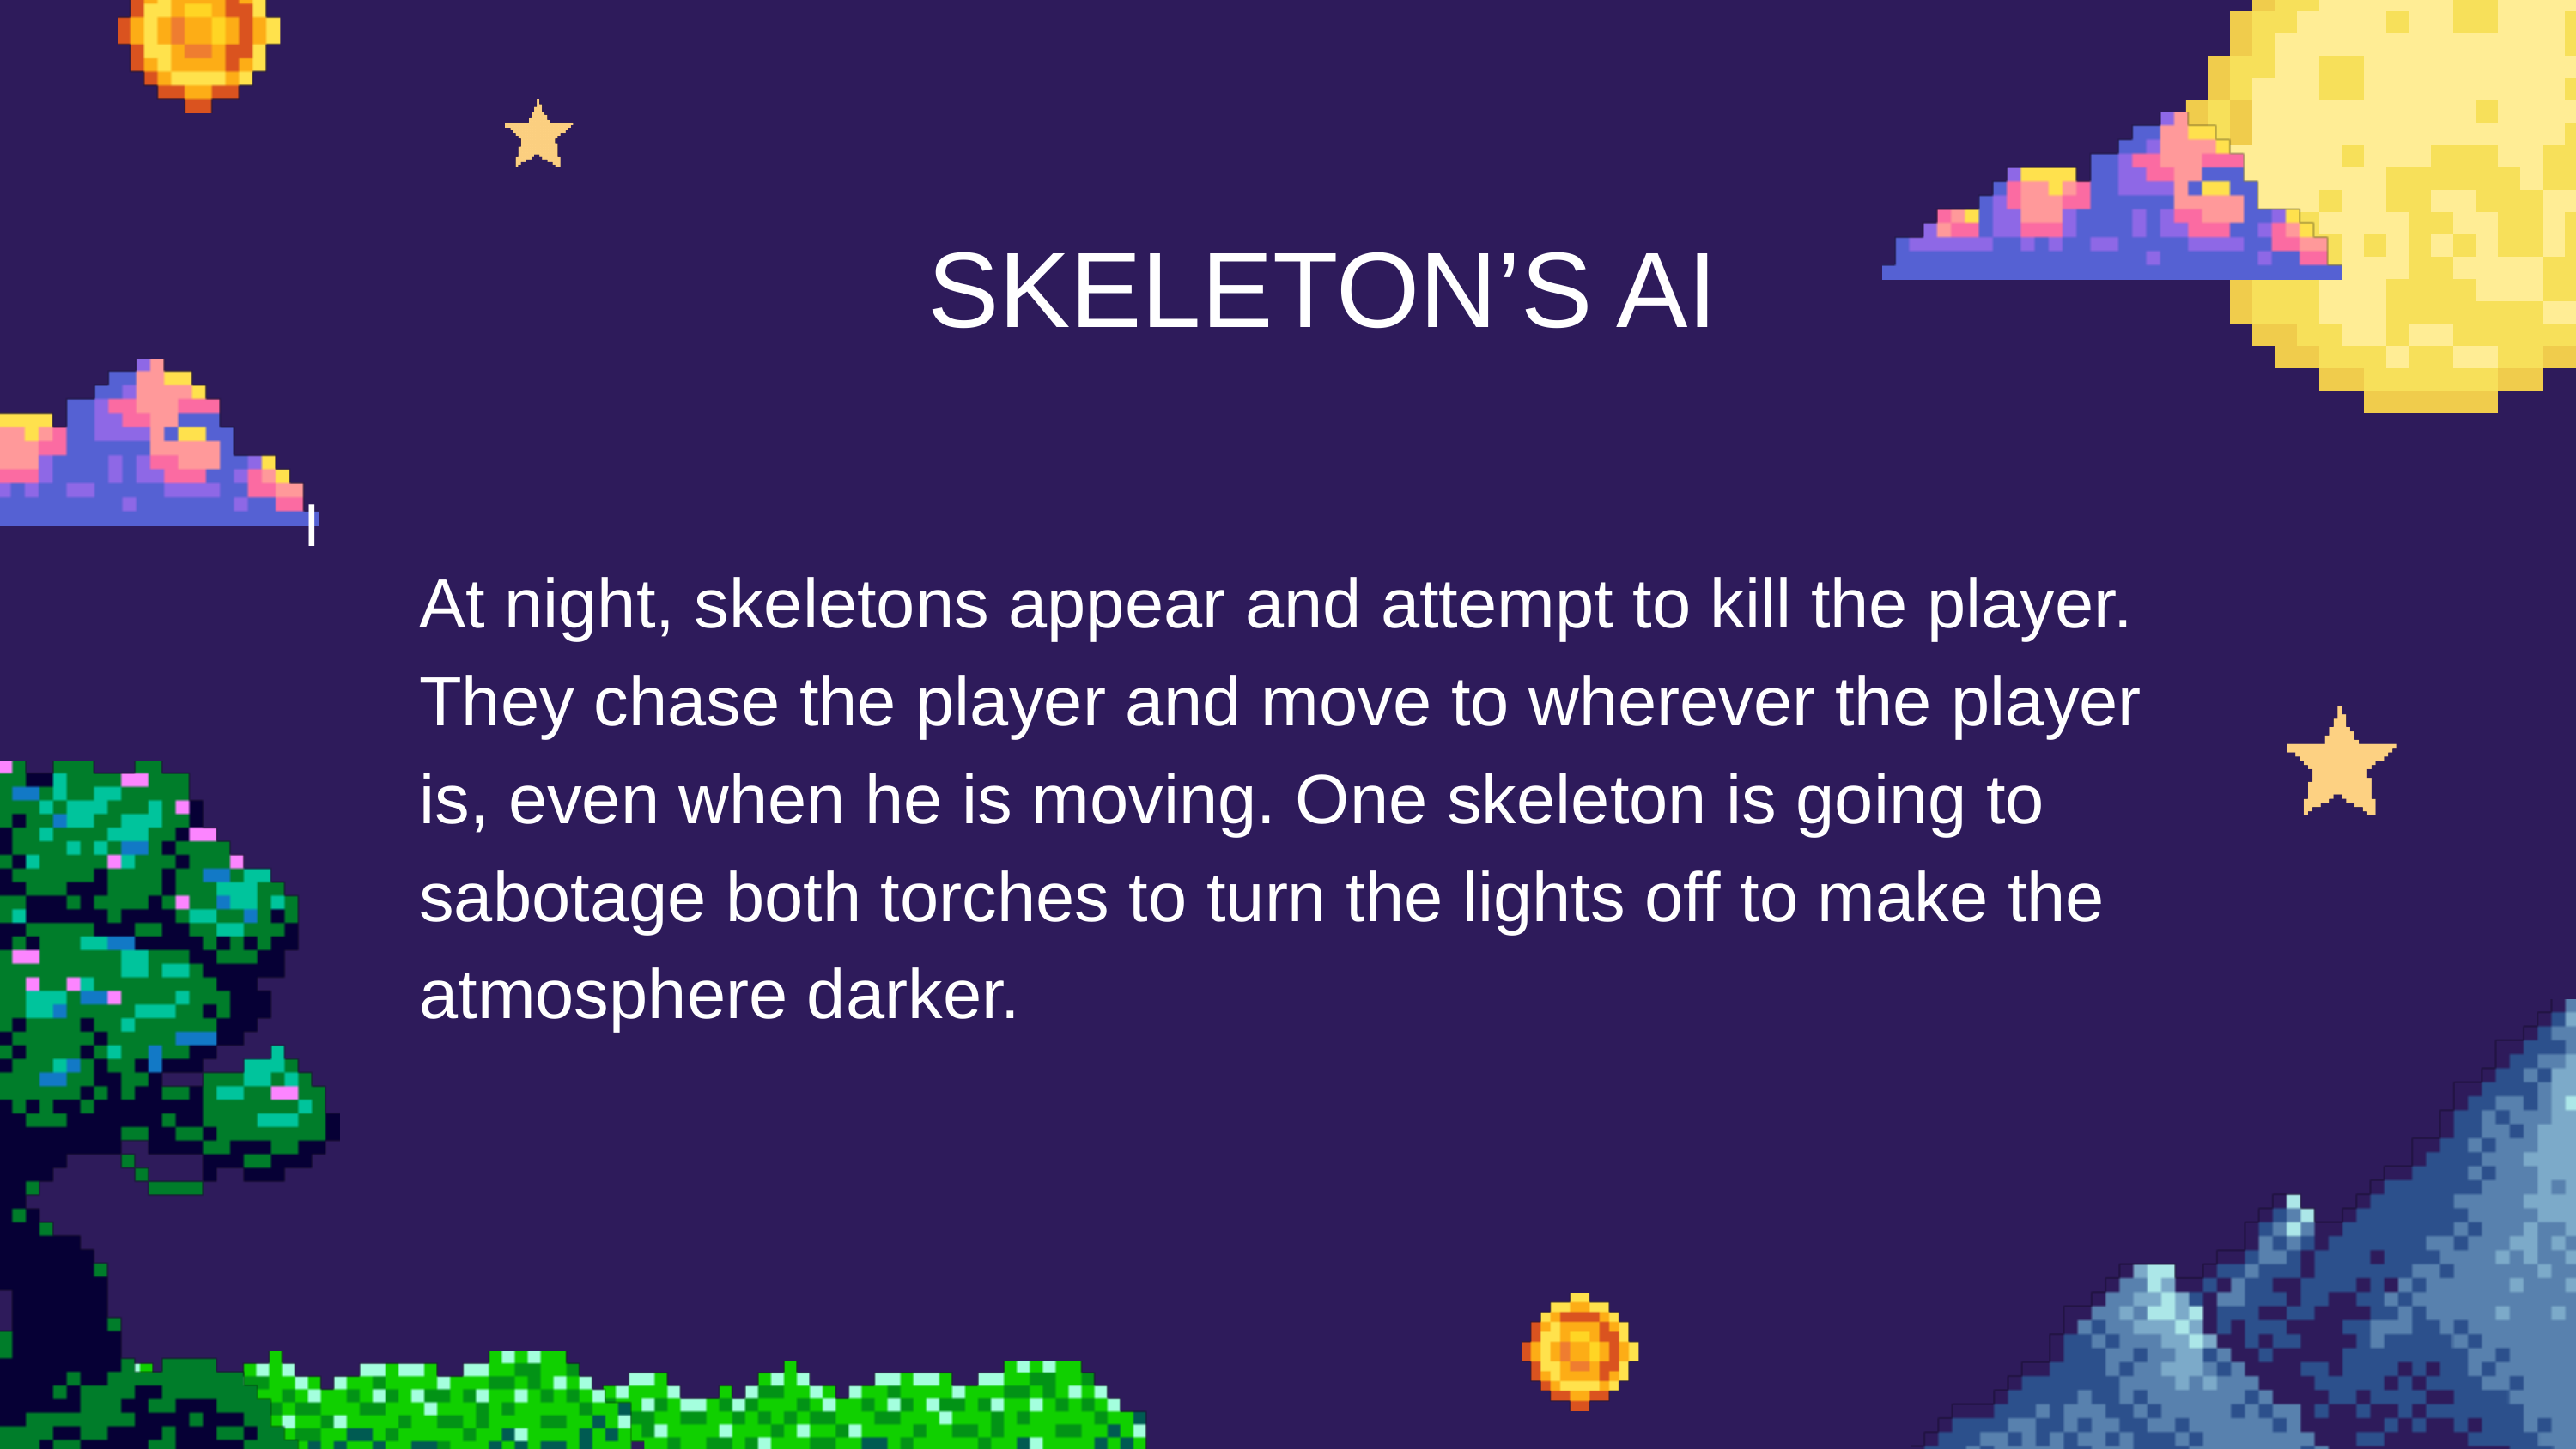

SKELETON’S AI

I
At night, skeletons appear and attempt to kill the player. They chase the player and move to wherever the player is, even when he is moving. One skeleton is going to sabotage both torches to turn the lights off to make the atmosphere darker.